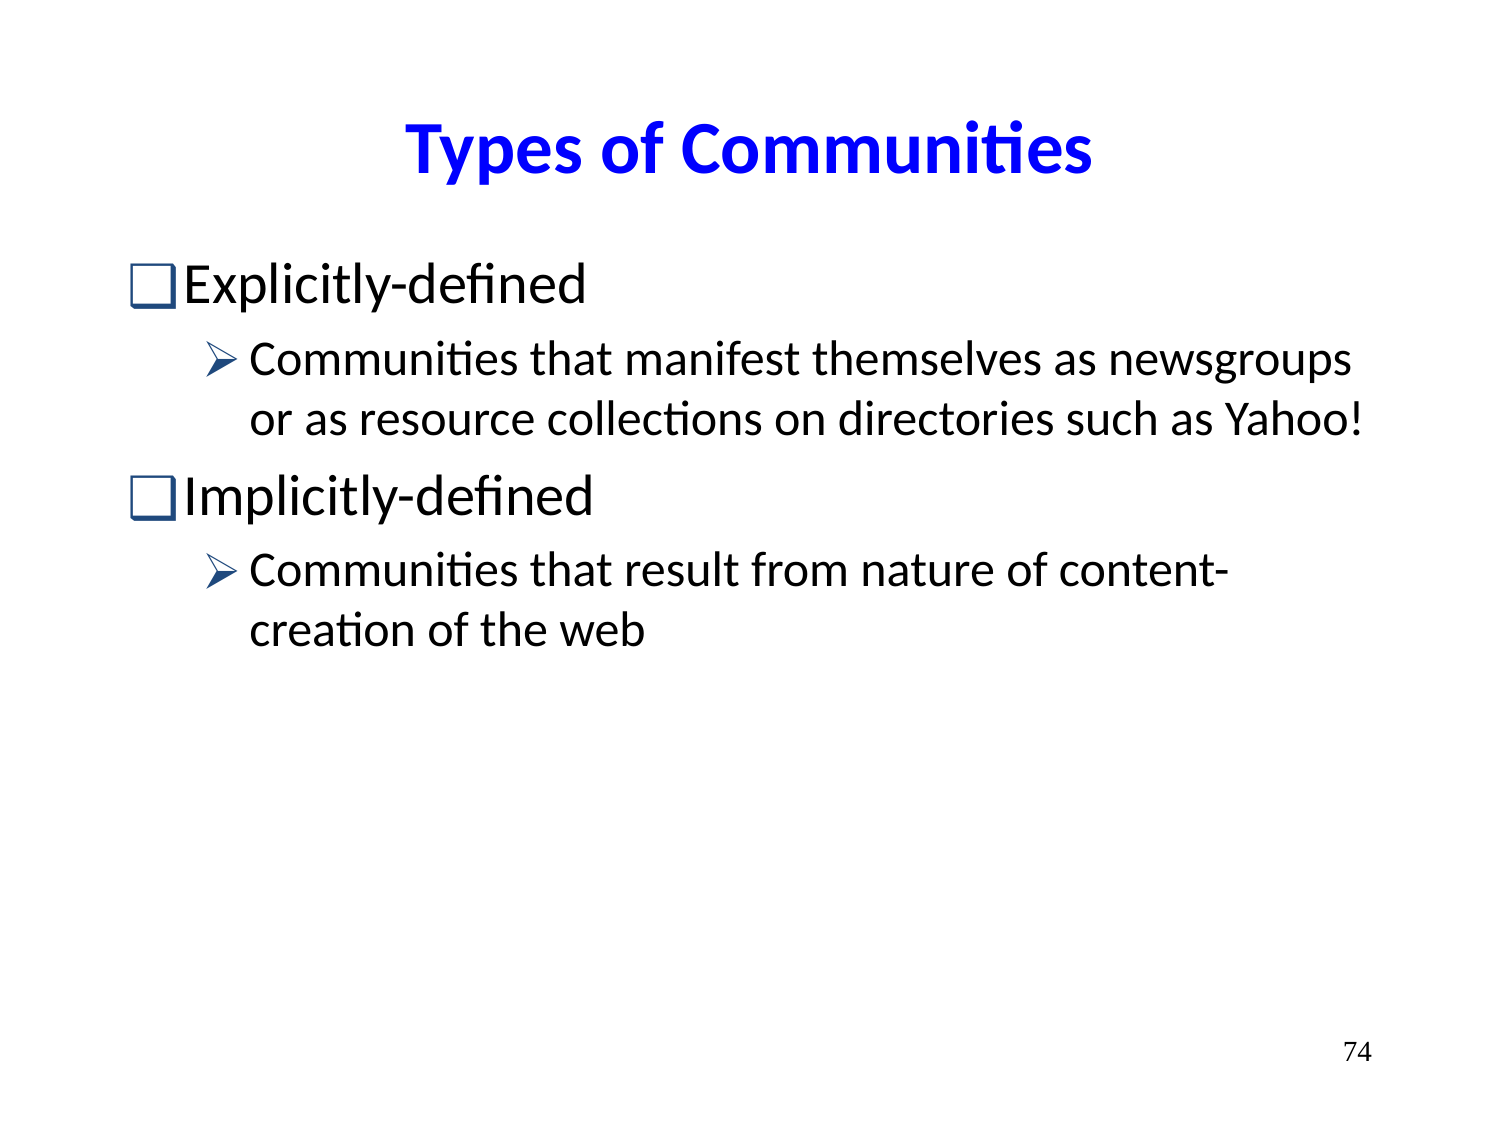

# Types of Communities
Explicitly-defined
Communities that manifest themselves as newsgroups or as resource collections on directories such as Yahoo!
Implicitly-defined
Communities that result from nature of content-creation of the web
74